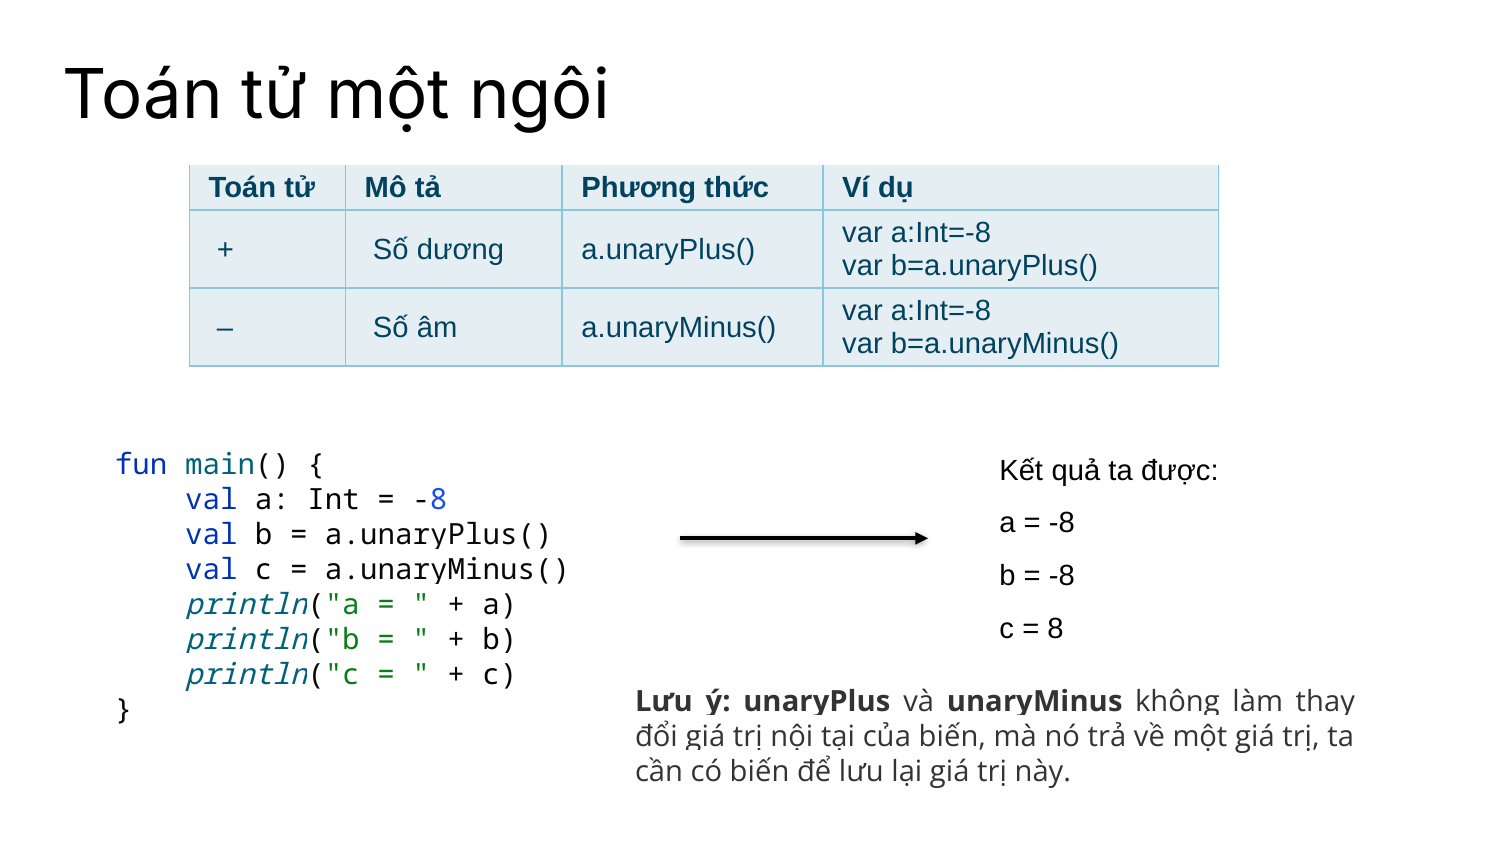

# Toán tử một ngôi
| Toán tử | Mô tả | Phương thức | Ví dụ |
| --- | --- | --- | --- |
| + | Số dương | a.unaryPlus() | var a:Int=-8 var b=a.unaryPlus() |
| – | Số âm | a.unaryMinus() | var a:Int=-8 var b=a.unaryMinus() |
fun main() {
    val a: Int = -8
    val b = a.unaryPlus()
    val c = a.unaryMinus()
    println("a = " + a)
    println("b = " + b)
    println("c = " + c)
}
Kết quả ta được:
a = -8
b = -8
c = 8
Lưu ý: unaryPlus và unaryMinus không làm thay đổi giá trị nội tại của biến, mà nó trả về một giá trị, ta cần có biến để lưu lại giá trị này.